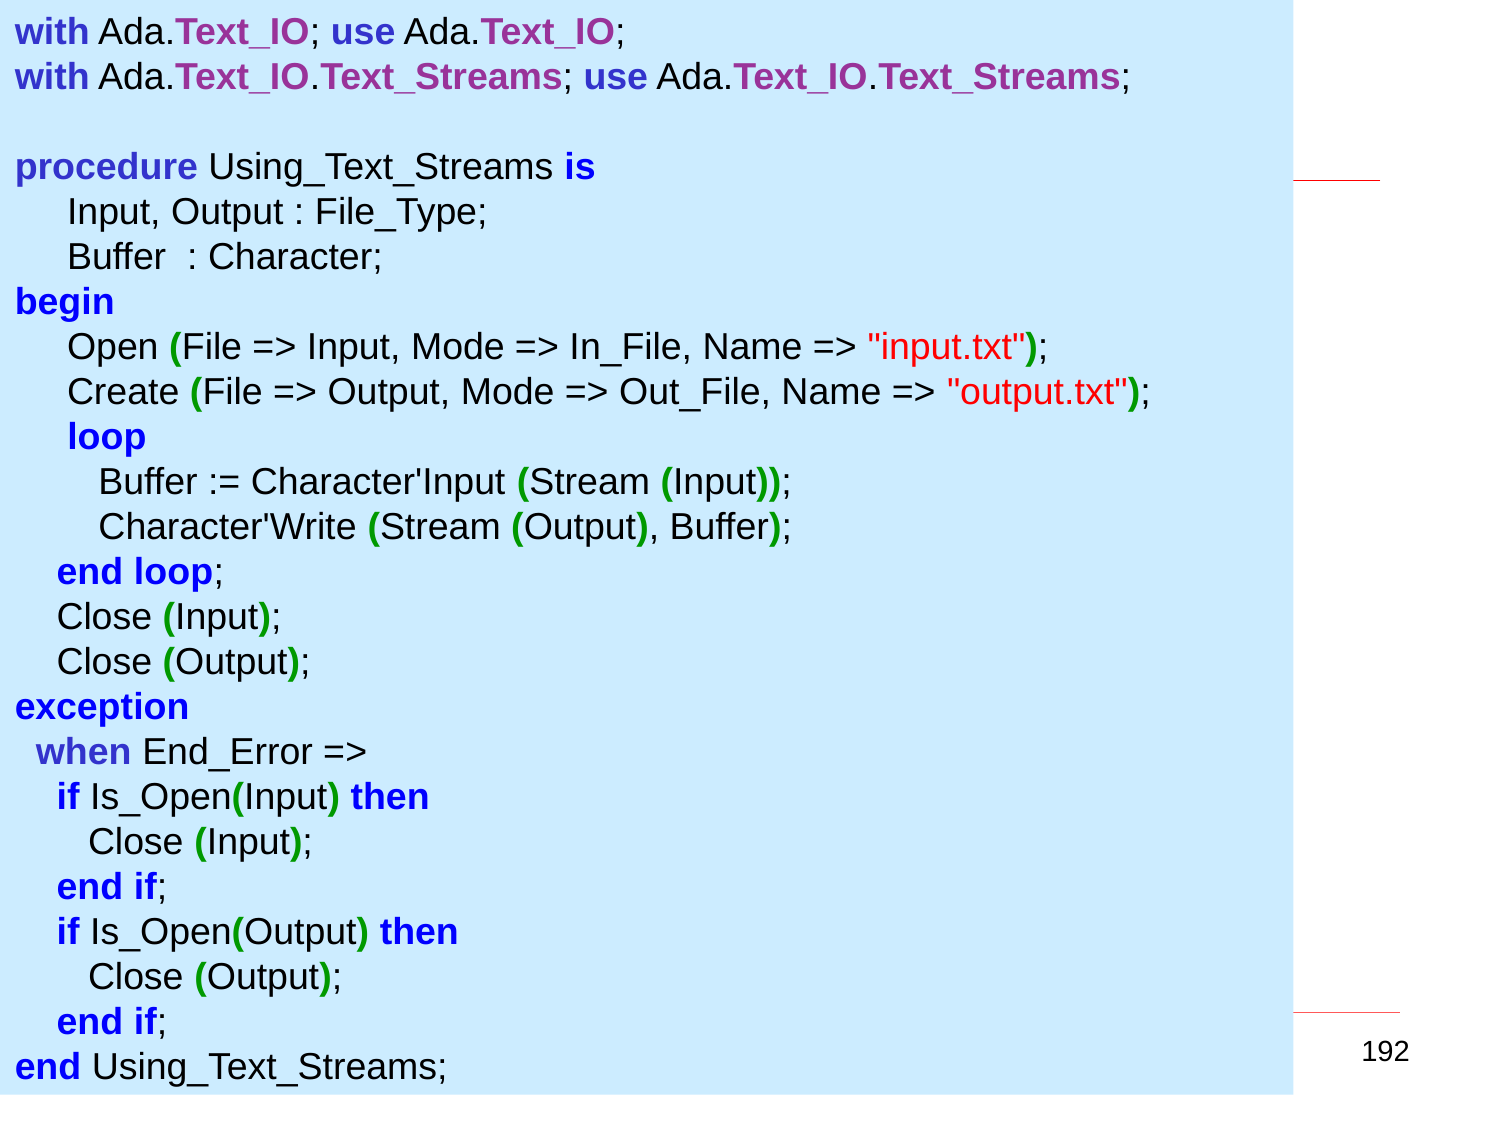

with Ada.Text_IO; use Ada.Text_IO;
with Ada.Text_IO.Text_Streams; use Ada.Text_IO.Text_Streams;
 
procedure Using_Text_Streams is
     Input, Output : File_Type;
     Buffer  : Character;
begin
     Open (File => Input, Mode => In_File, Name => "input.txt");
     Create (File => Output, Mode => Out_File, Name => "output.txt");
     loop
        Buffer := Character'Input (Stream (Input));
        Character'Write (Stream (Output), Buffer);
    end loop;
    Close (Input);
    Close (Output);
exception
  when End_Error =>
    if Is_Open(Input) then
       Close (Input);
    end if;
    if Is_Open(Output) then
       Close (Output);
    end if;
end Using_Text_Streams;
192